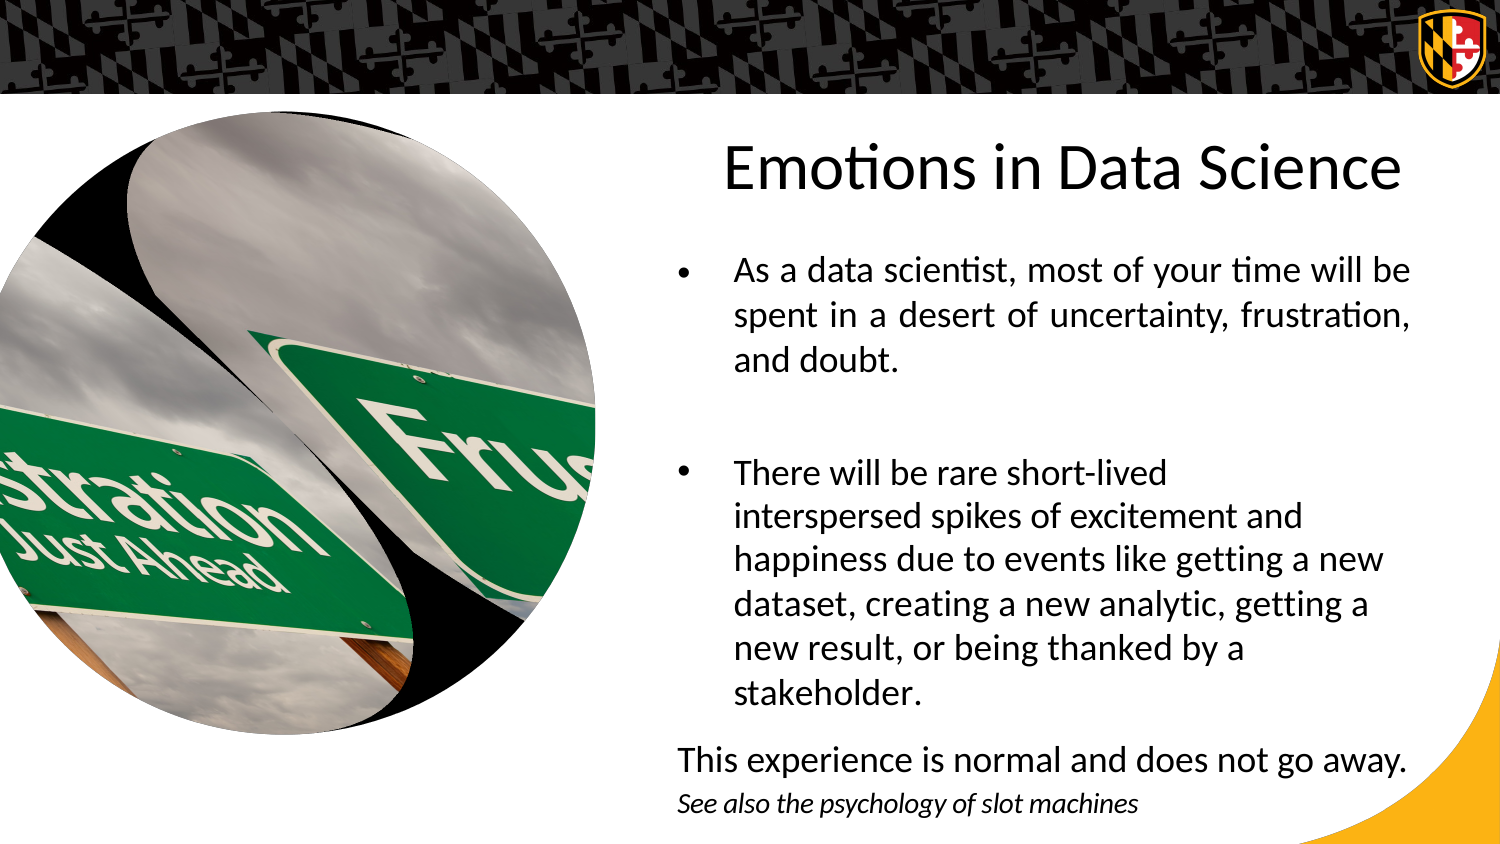

Emotions in Data Science
As a data scientist, most of your time will be spent in a desert of uncertainty, frustration, and doubt.
•
•
There will be rare short-lived
interspersed spikes of excitement and
happiness due to events like getting a new dataset, creating a new analytic, getting a new result, or being thanked by a stakeholder.

This experience is normal and does not go away.
See also the psychology of slot machines